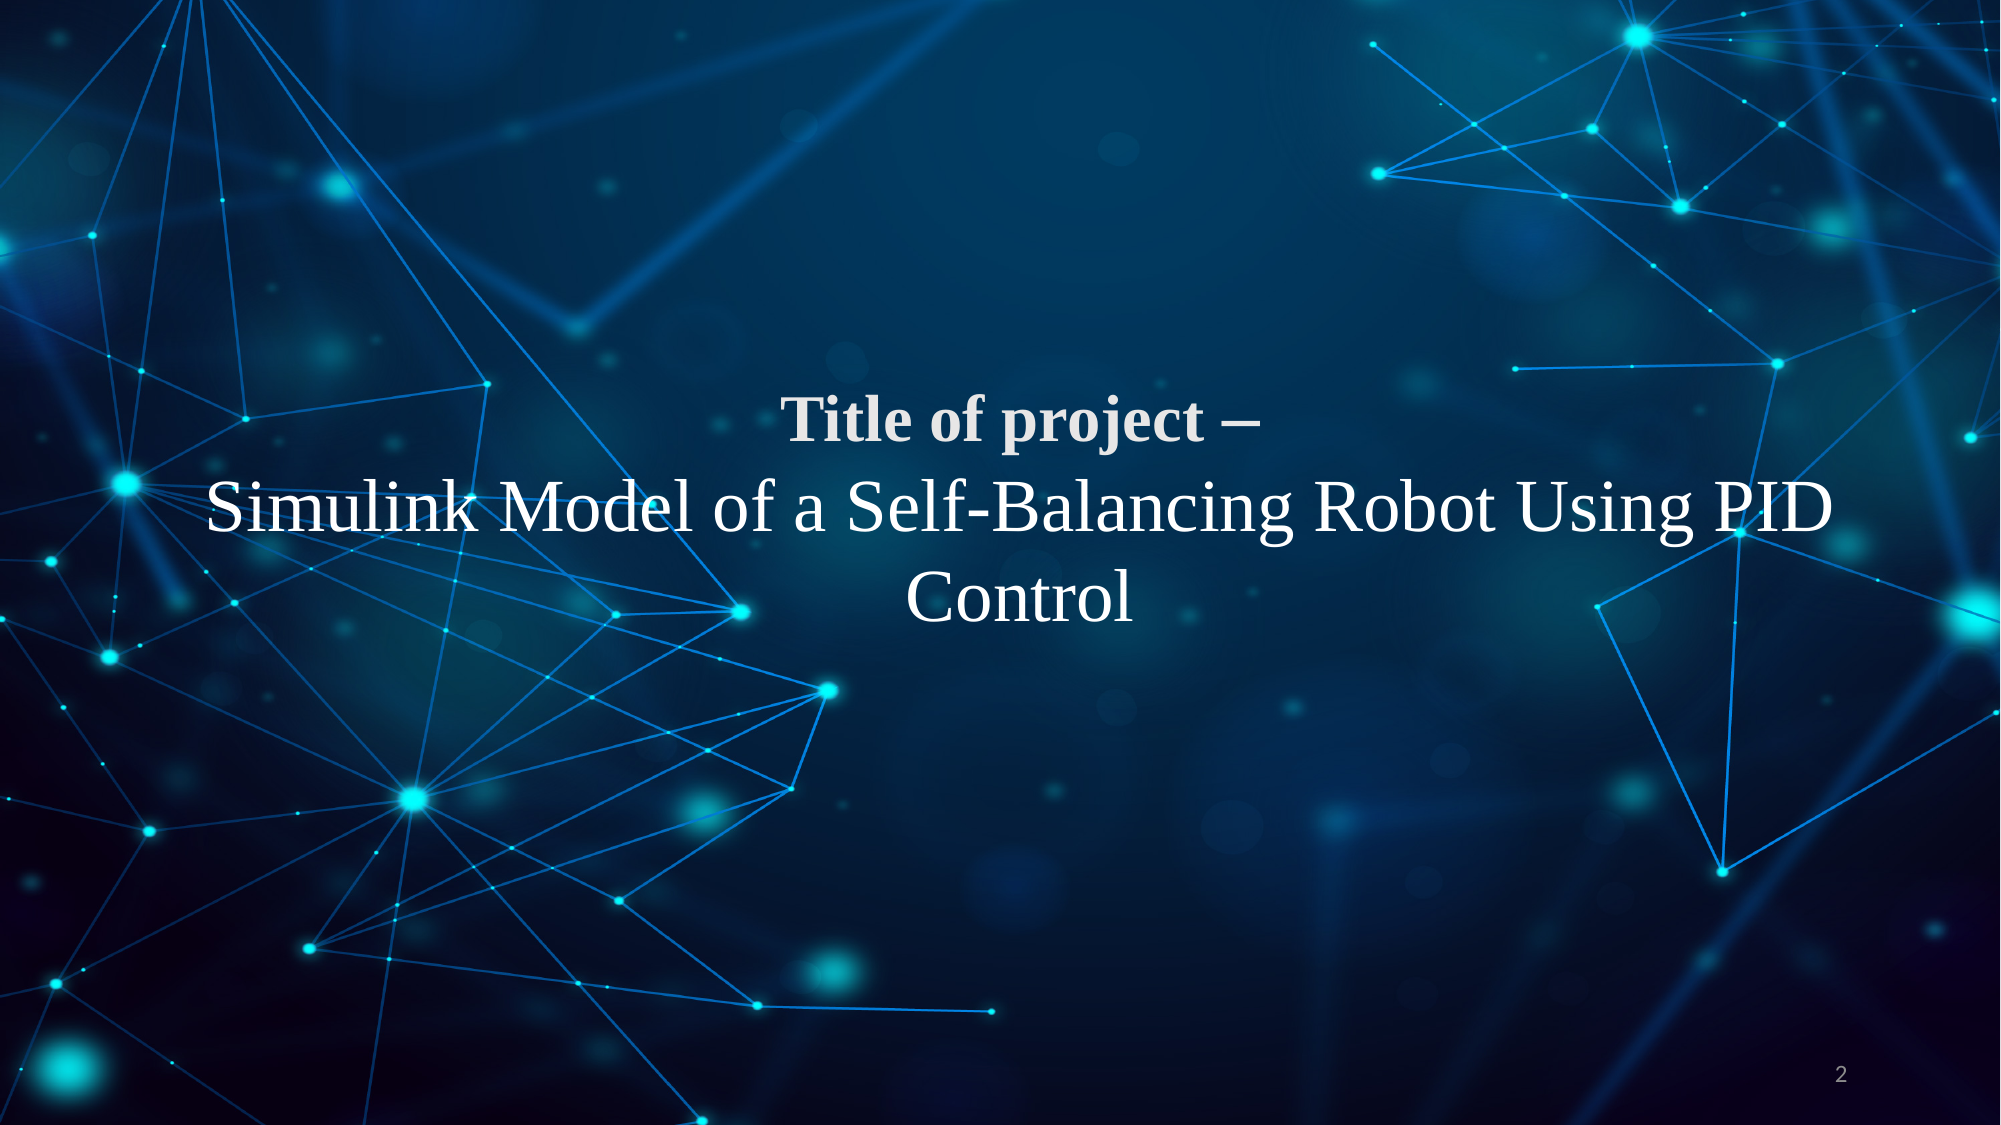

Title of project –
Simulink Model of a Self-Balancing Robot Using PID Control
2